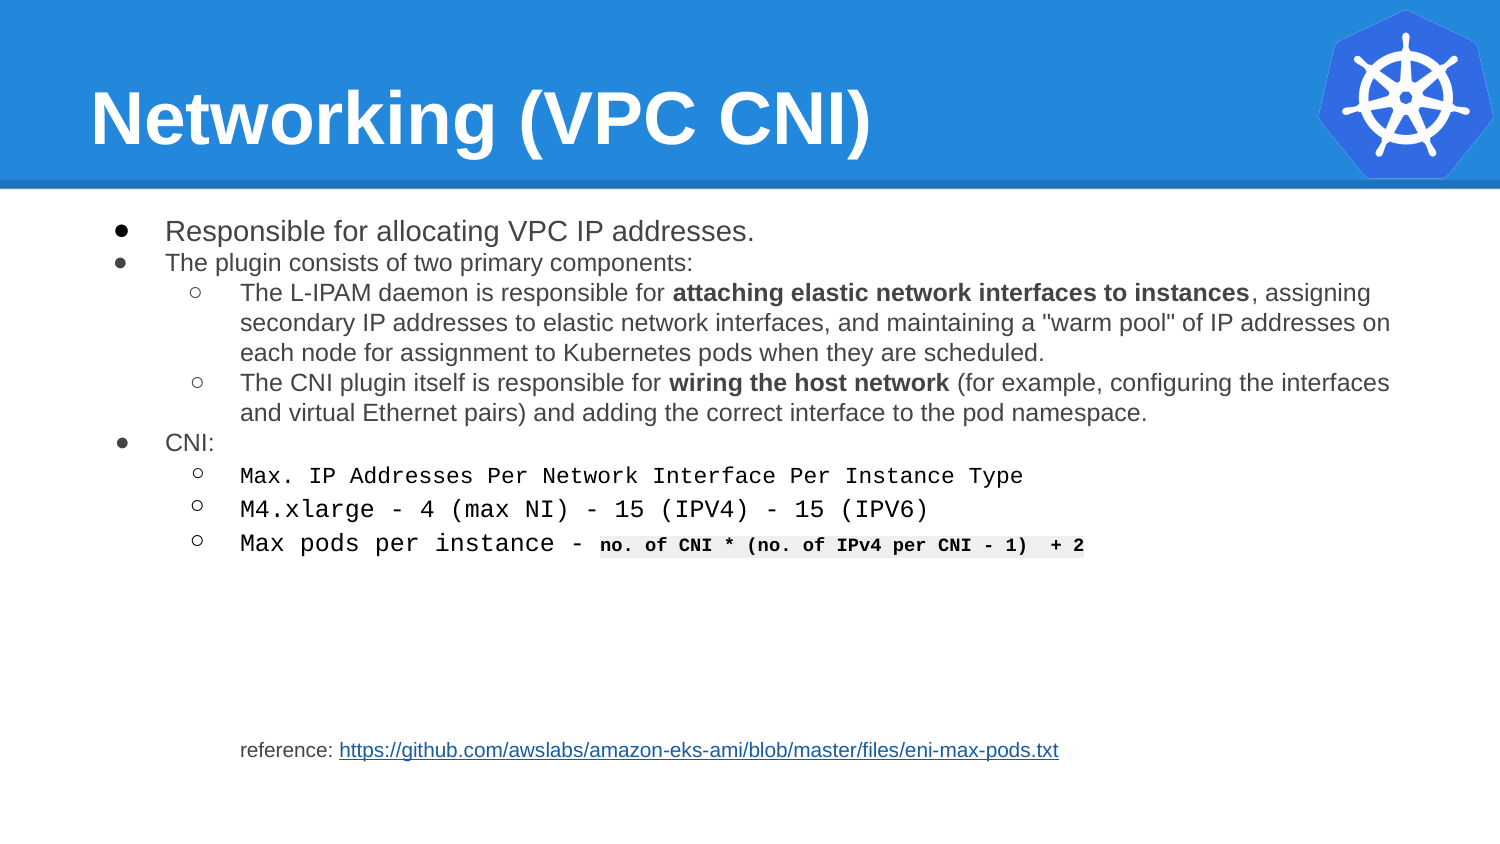

# Networking (VPC CNI)
Responsible for allocating VPC IP addresses.
​The plugin consists of two primary components:
The L-IPAM daemon is responsible for attaching elastic network interfaces to instances, assigning secondary IP addresses to elastic network interfaces, and maintaining a "warm pool" of IP addresses on each node for assignment to Kubernetes pods when they are scheduled.
The CNI plugin itself is responsible for wiring the host network (for example, configuring the interfaces and virtual Ethernet pairs) and adding the correct interface to the pod namespace.
CNI:
Max. IP Addresses Per Network Interface Per Instance Type
M4.xlarge - 4 (max NI) - 15 (IPV4) - 15 (IPV6)
Max pods per instance - no. of CNI * (no. of IPv4 per CNI - 1)  + 2

reference: https://github.com/awslabs/amazon-eks-ami/blob/master/files/eni-max-pods.txt